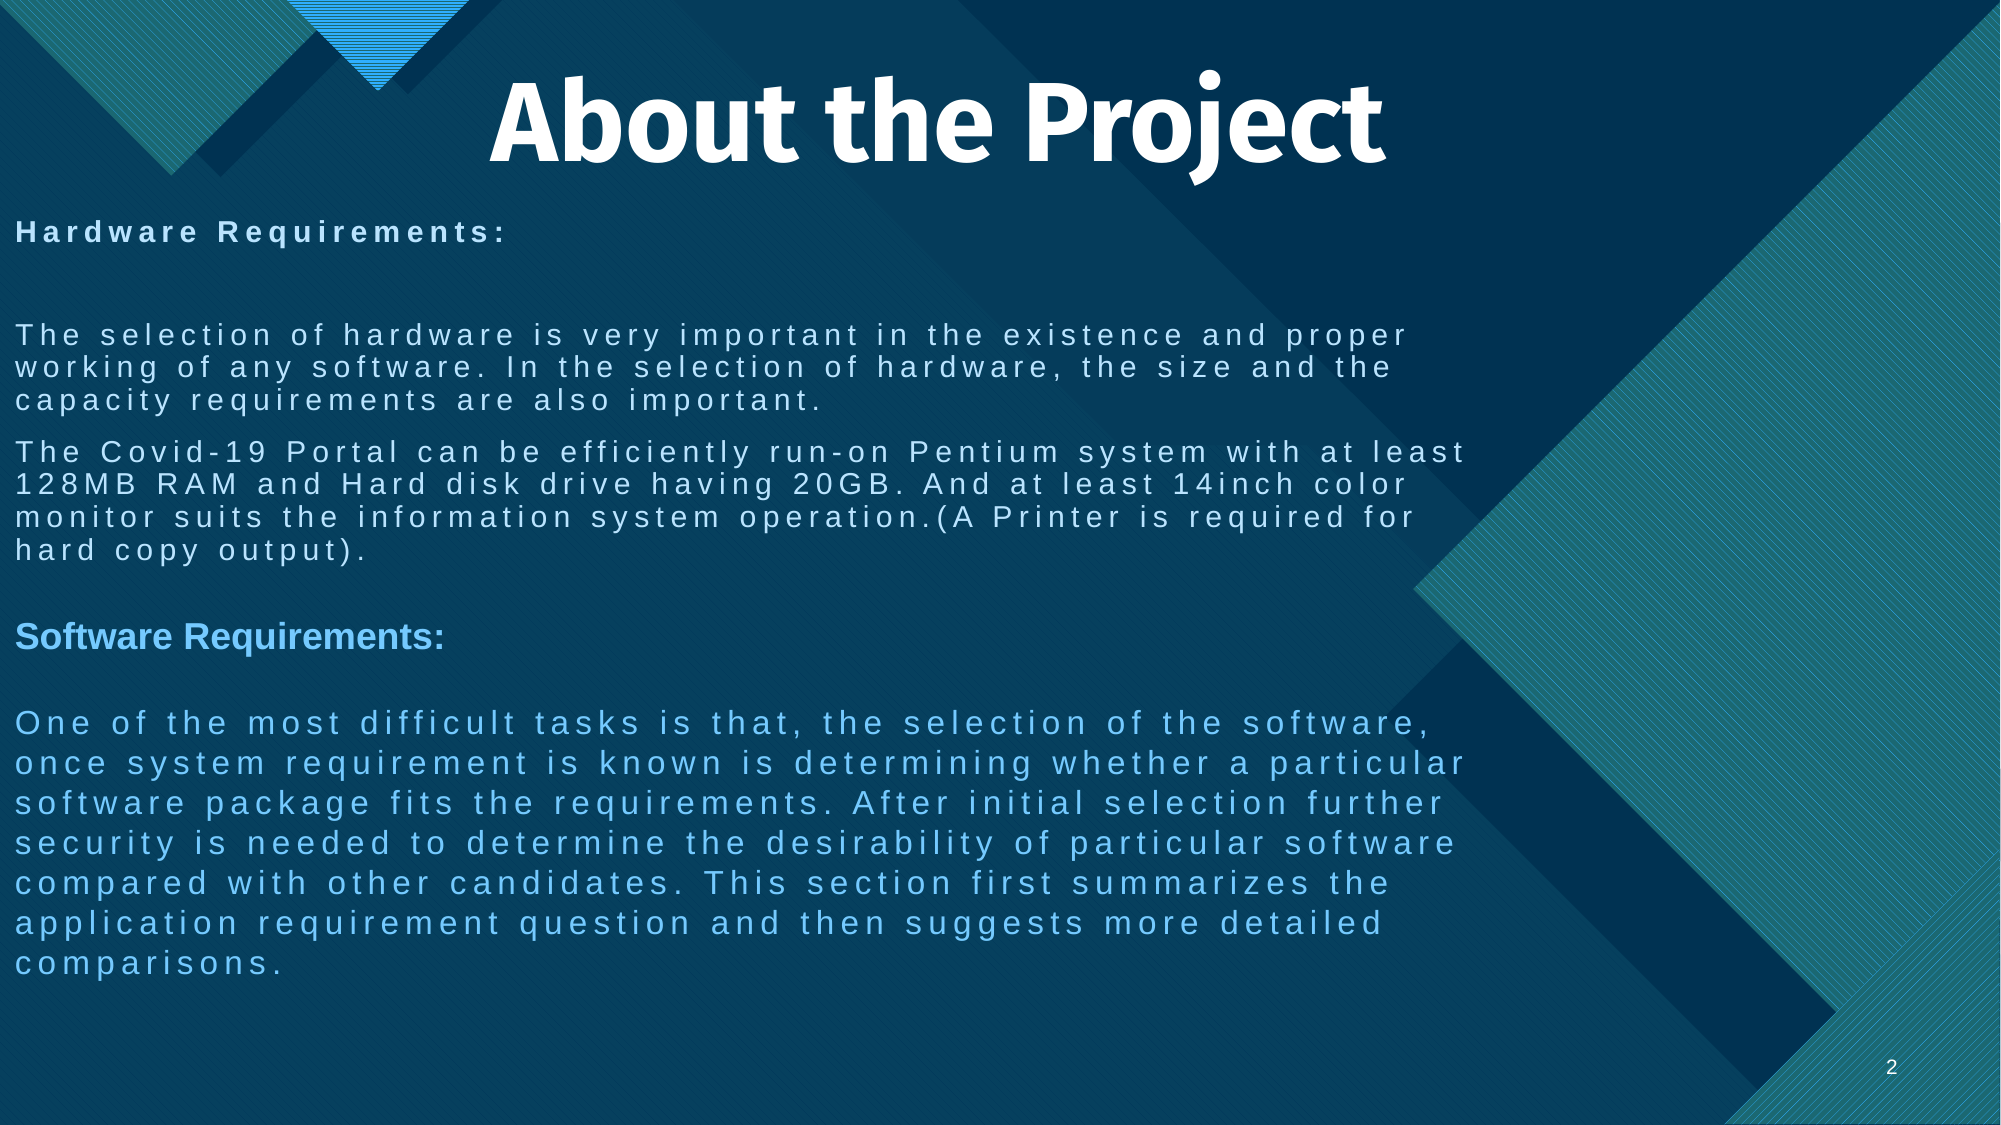

# About the Project
Hardware Requirements:

The selection of hardware is very important in the existence and proper working of any software. In the selection of hardware, the size and the capacity requirements are also important.
The Covid-19 Portal can be efficiently run-on Pentium system with at least 128MB RAM and Hard disk drive having 20GB. And at least 14inch color monitor suits the information system operation.(A Printer is required for hard copy output).
Software Requirements:

One of the most difficult tasks is that, the selection of the software, once system requirement is known is determining whether a particular software package fits the requirements. After initial selection further security is needed to determine the desirability of particular software compared with other candidates. This section first summarizes the application requirement question and then suggests more detailed comparisons.
2